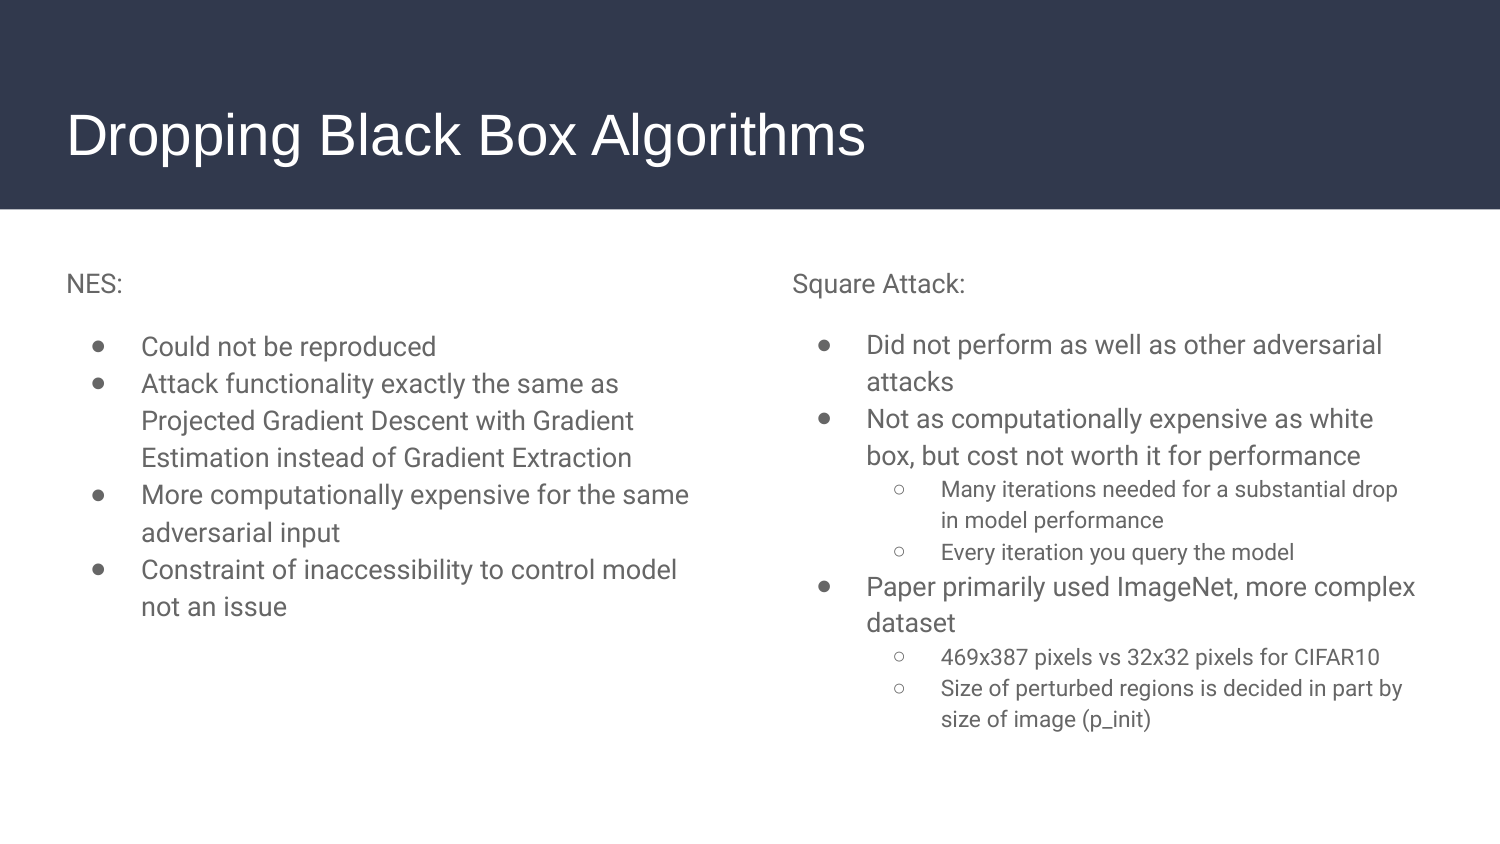

# Dropping Black Box Algorithms
NES:
Could not be reproduced
Attack functionality exactly the same as Projected Gradient Descent with Gradient Estimation instead of Gradient Extraction
More computationally expensive for the same adversarial input
Constraint of inaccessibility to control model not an issue
Square Attack:
Did not perform as well as other adversarial attacks
Not as computationally expensive as white box, but cost not worth it for performance
Many iterations needed for a substantial drop in model performance
Every iteration you query the model
Paper primarily used ImageNet, more complex dataset
469x387 pixels vs 32x32 pixels for CIFAR10
Size of perturbed regions is decided in part by size of image (p_init)